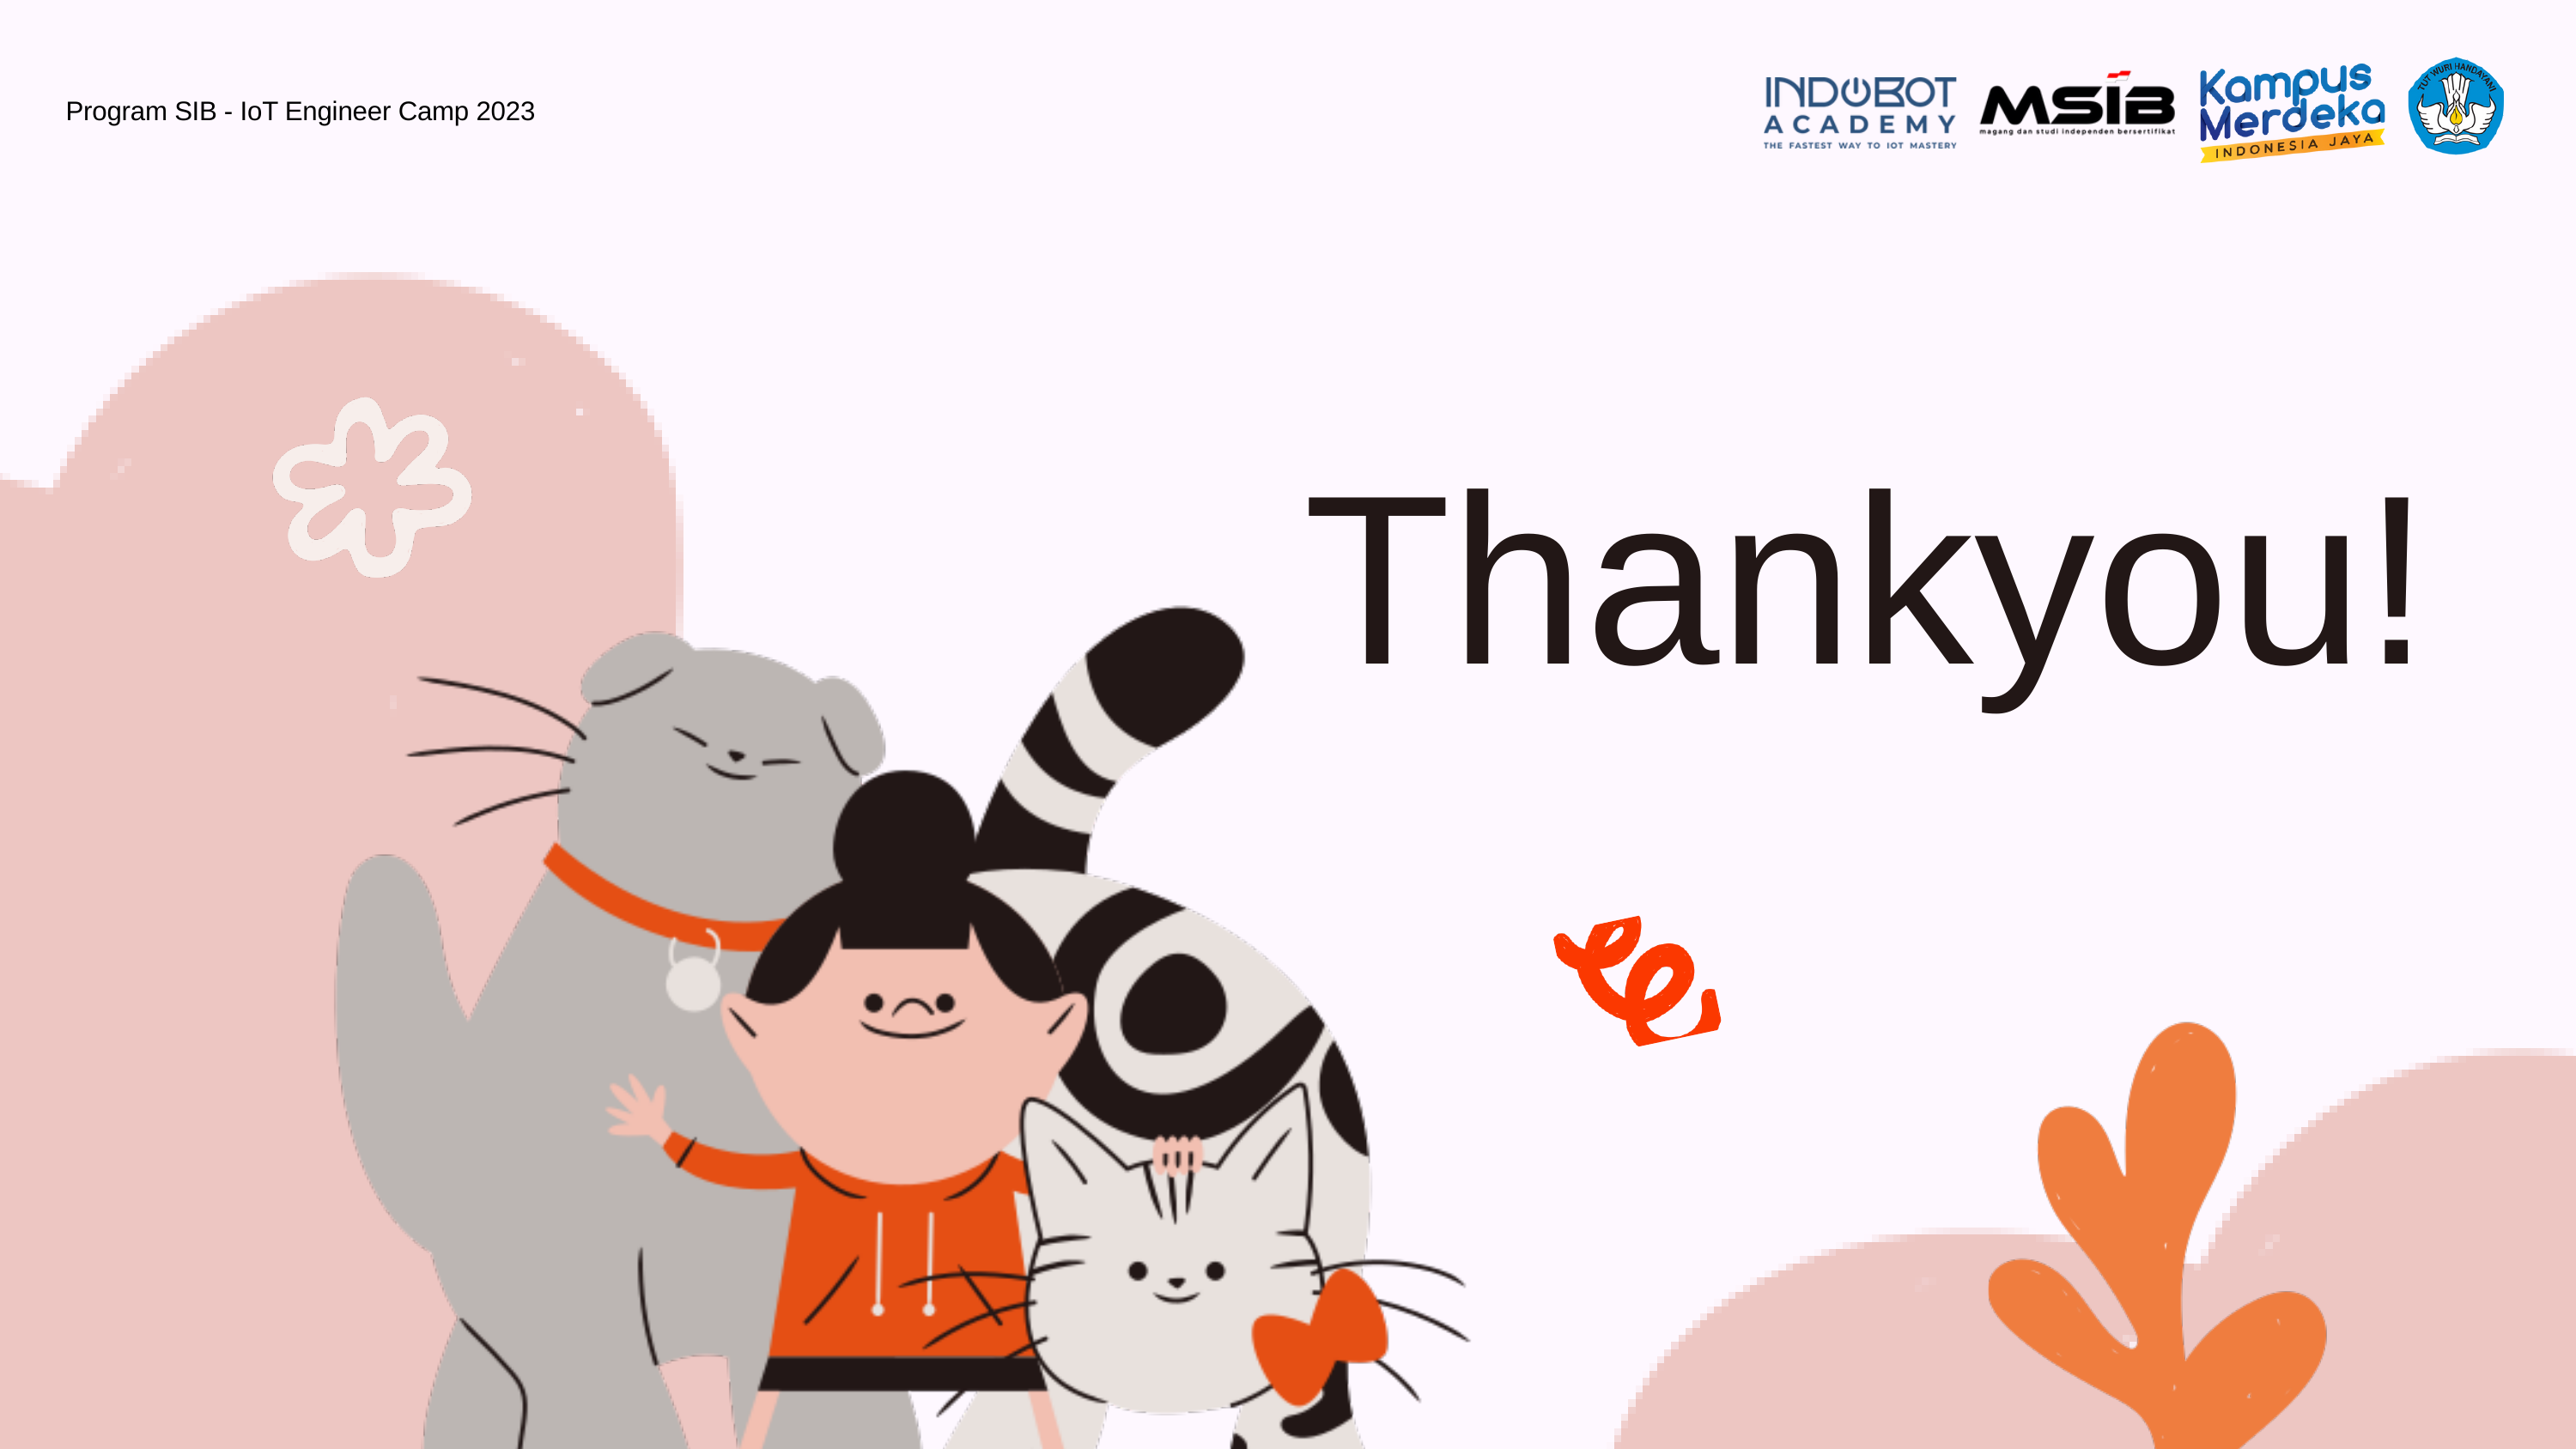

Program SIB - IoT Engineer Camp 2023

Thankyou!